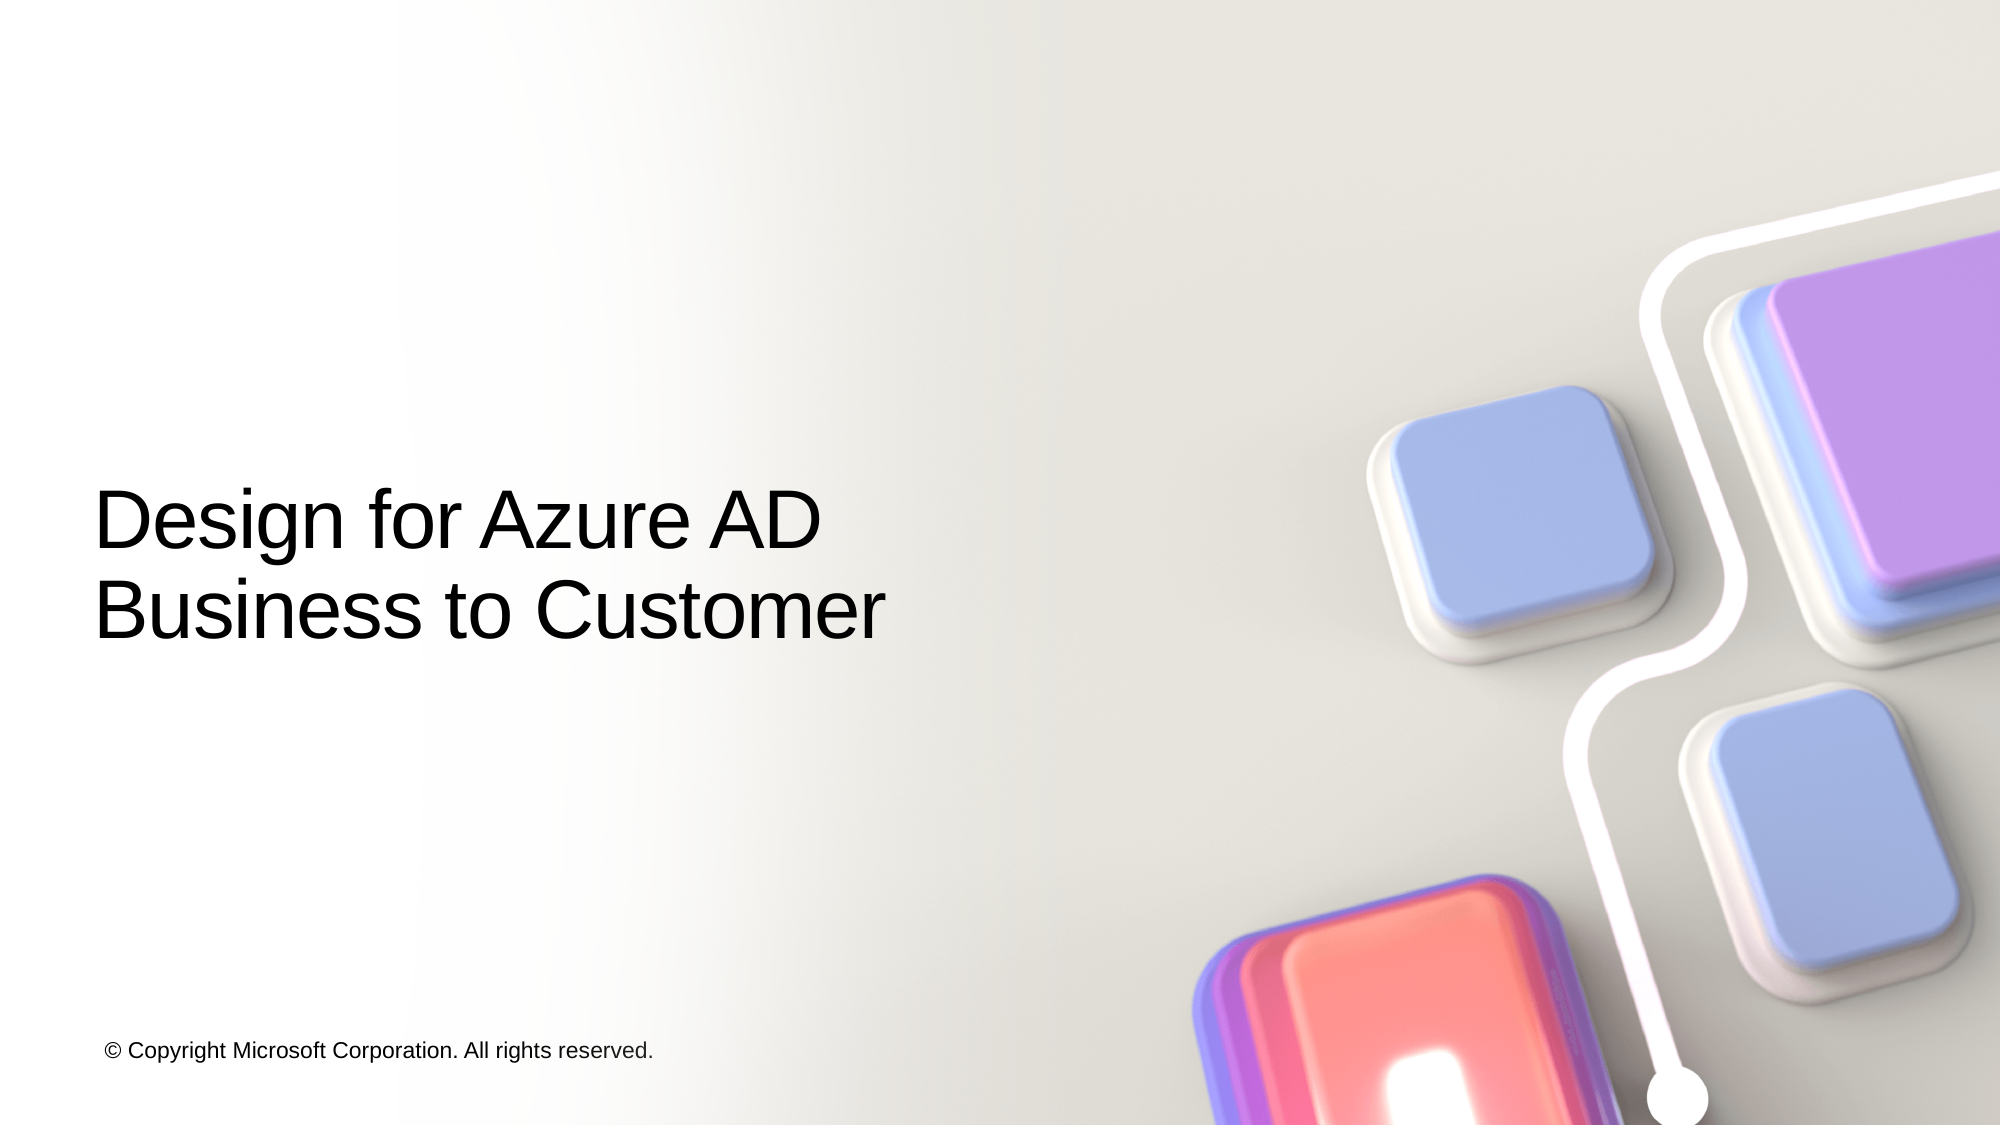

# Design for Azure AD Business to Customer